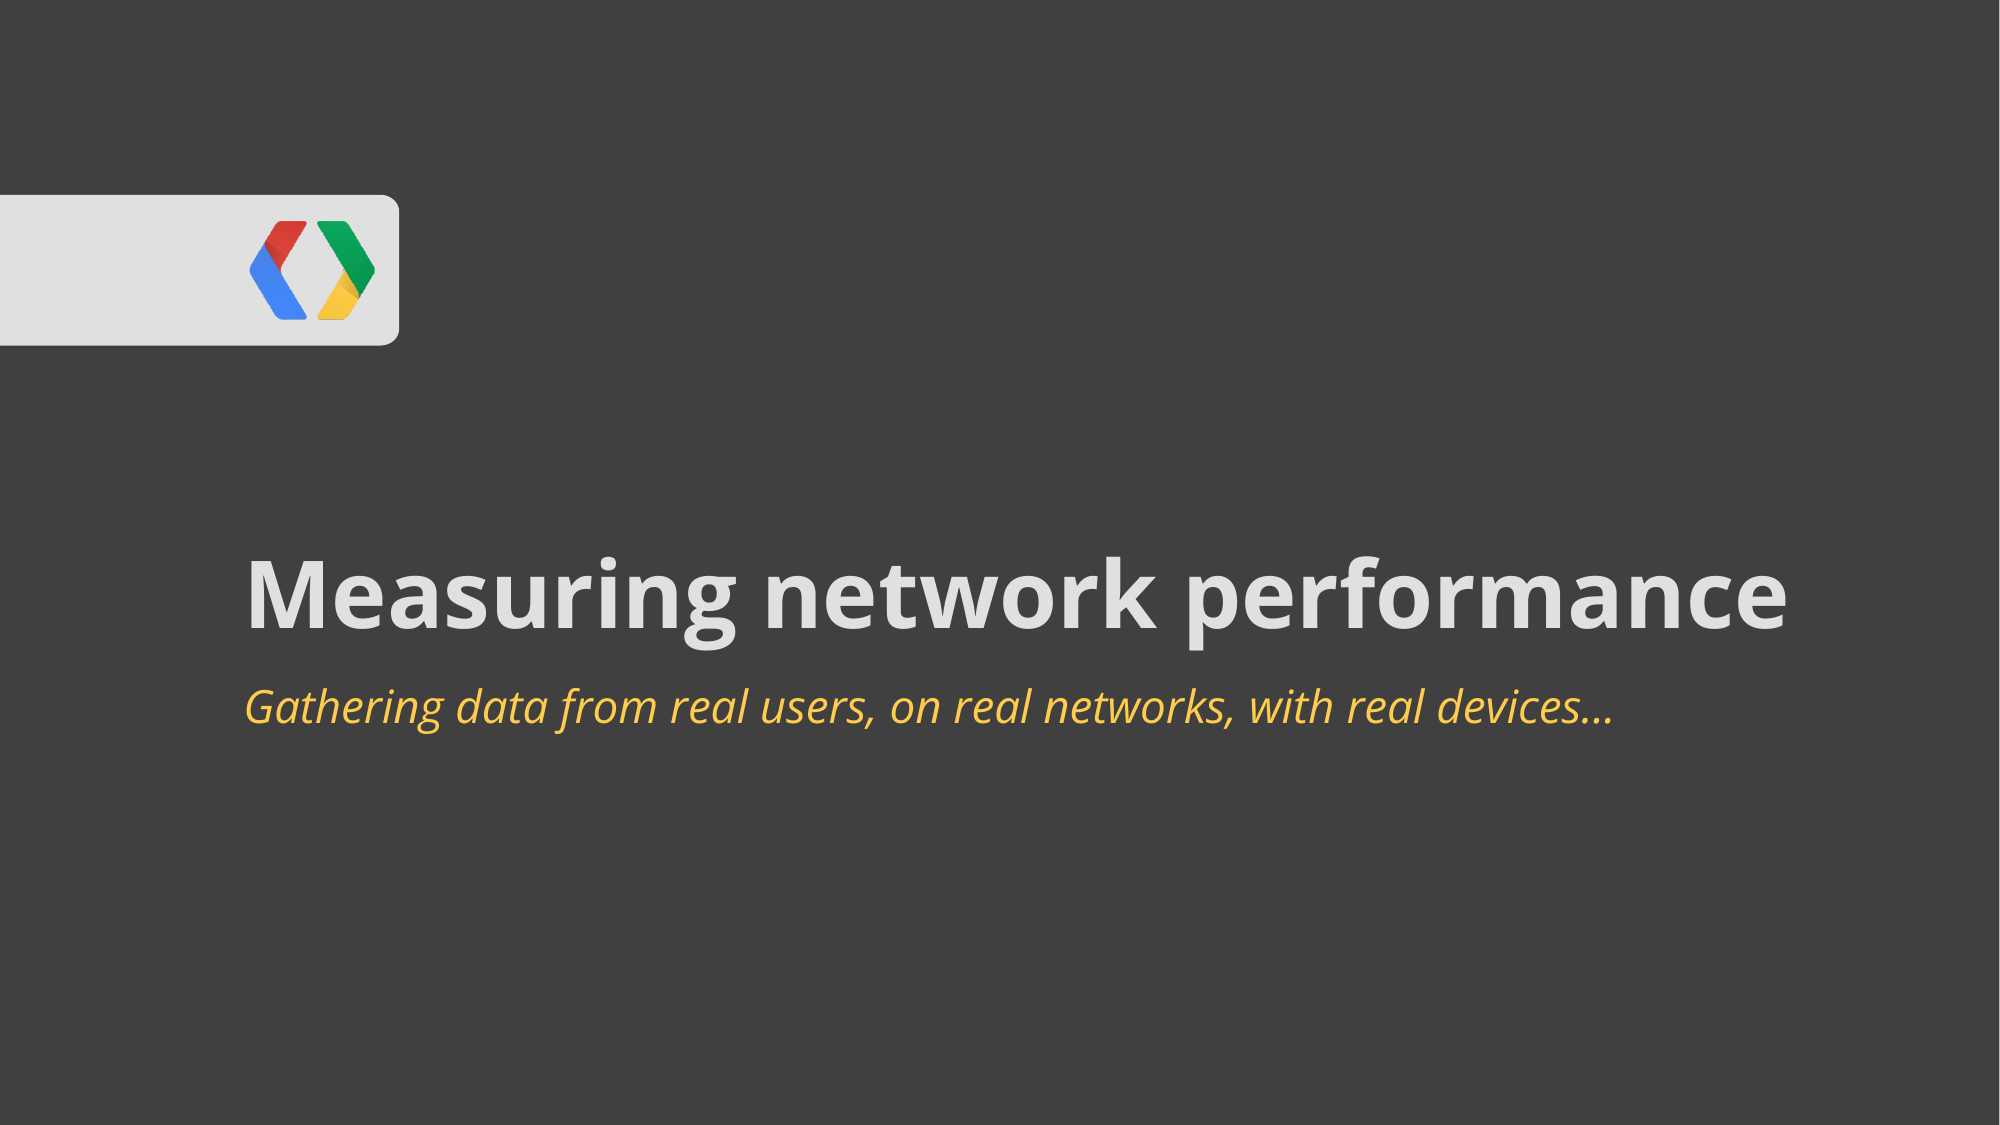

# Measuring network performance
Gathering data from real users, on real networks, with real devices...